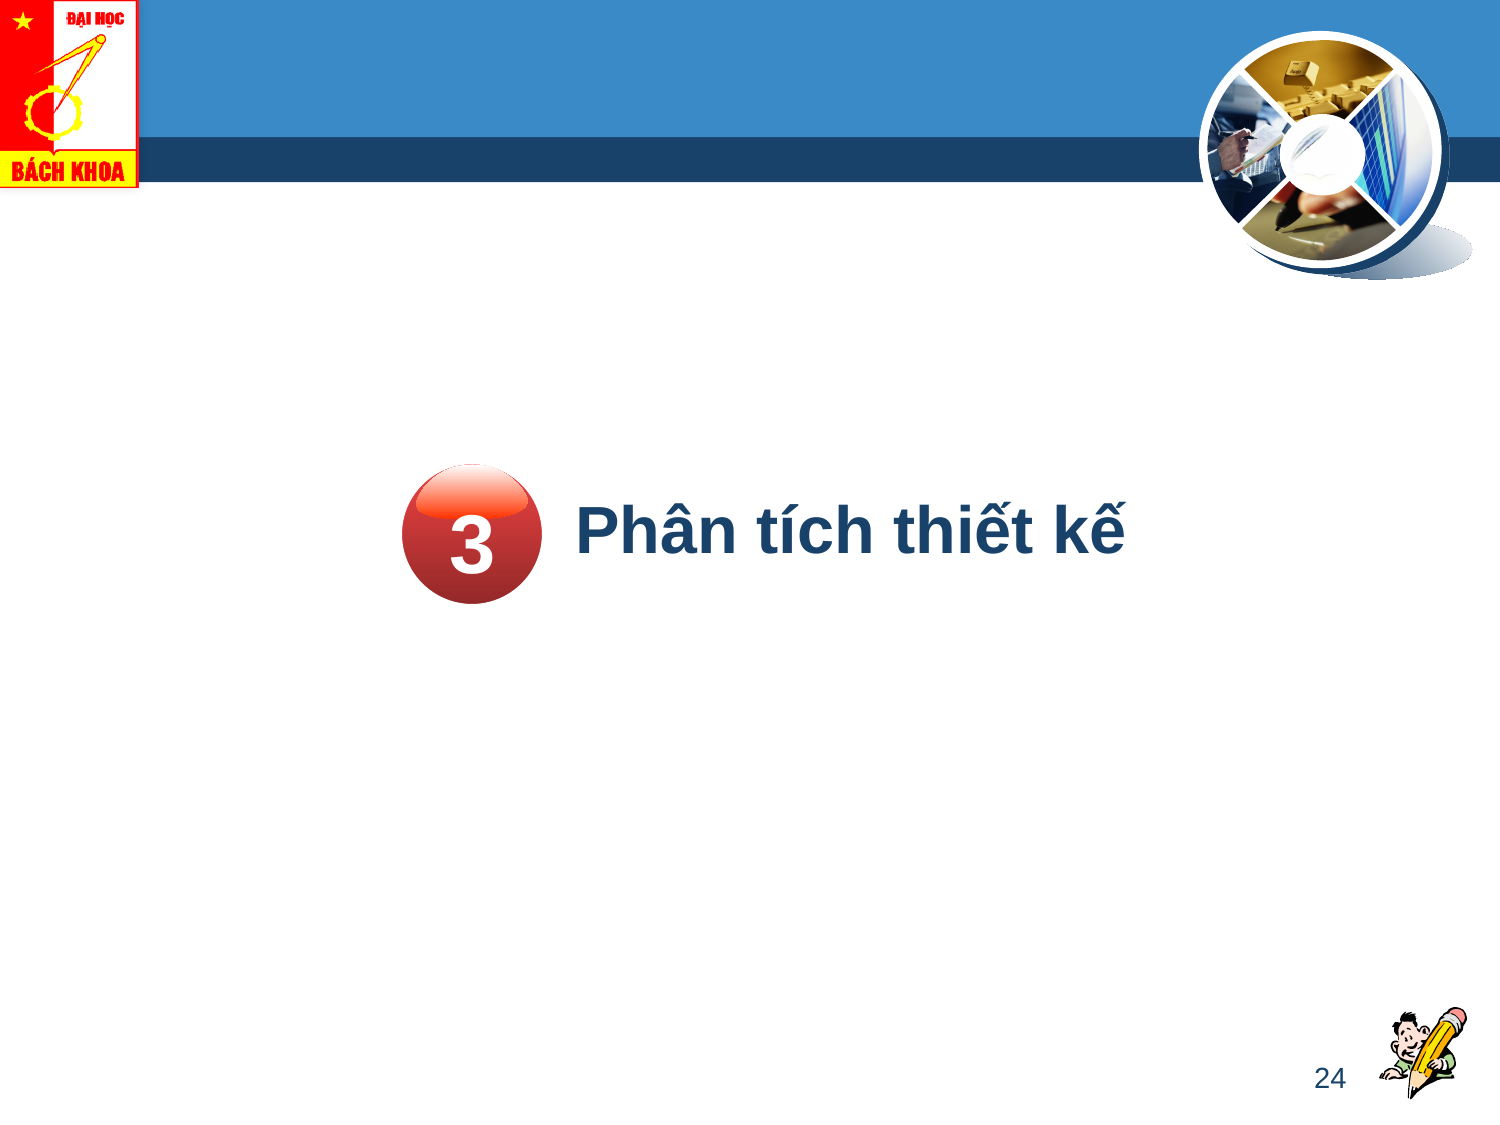

#

Phân tích thiết kế
3
24